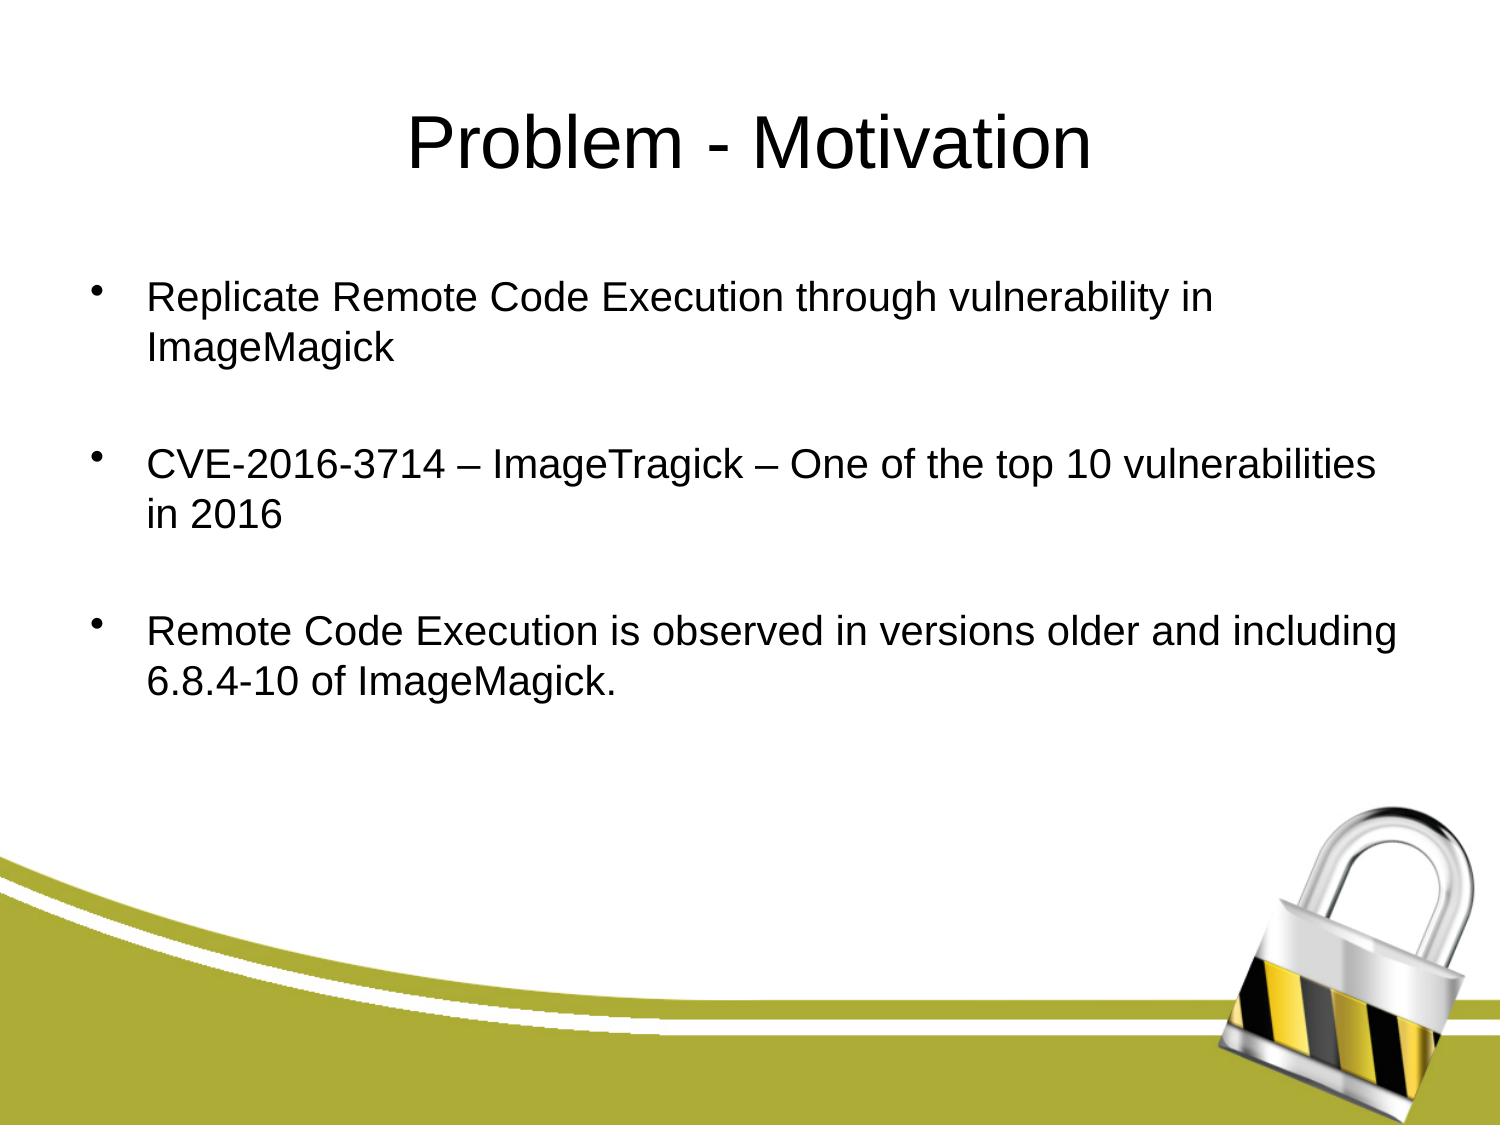

# Problem - Motivation
Replicate Remote Code Execution through vulnerability in ImageMagick

CVE-2016-3714 – ImageTragick – One of the top 10 vulnerabilities in 2016

Remote Code Execution is observed in versions older and including 6.8.4-10 of ImageMagick.